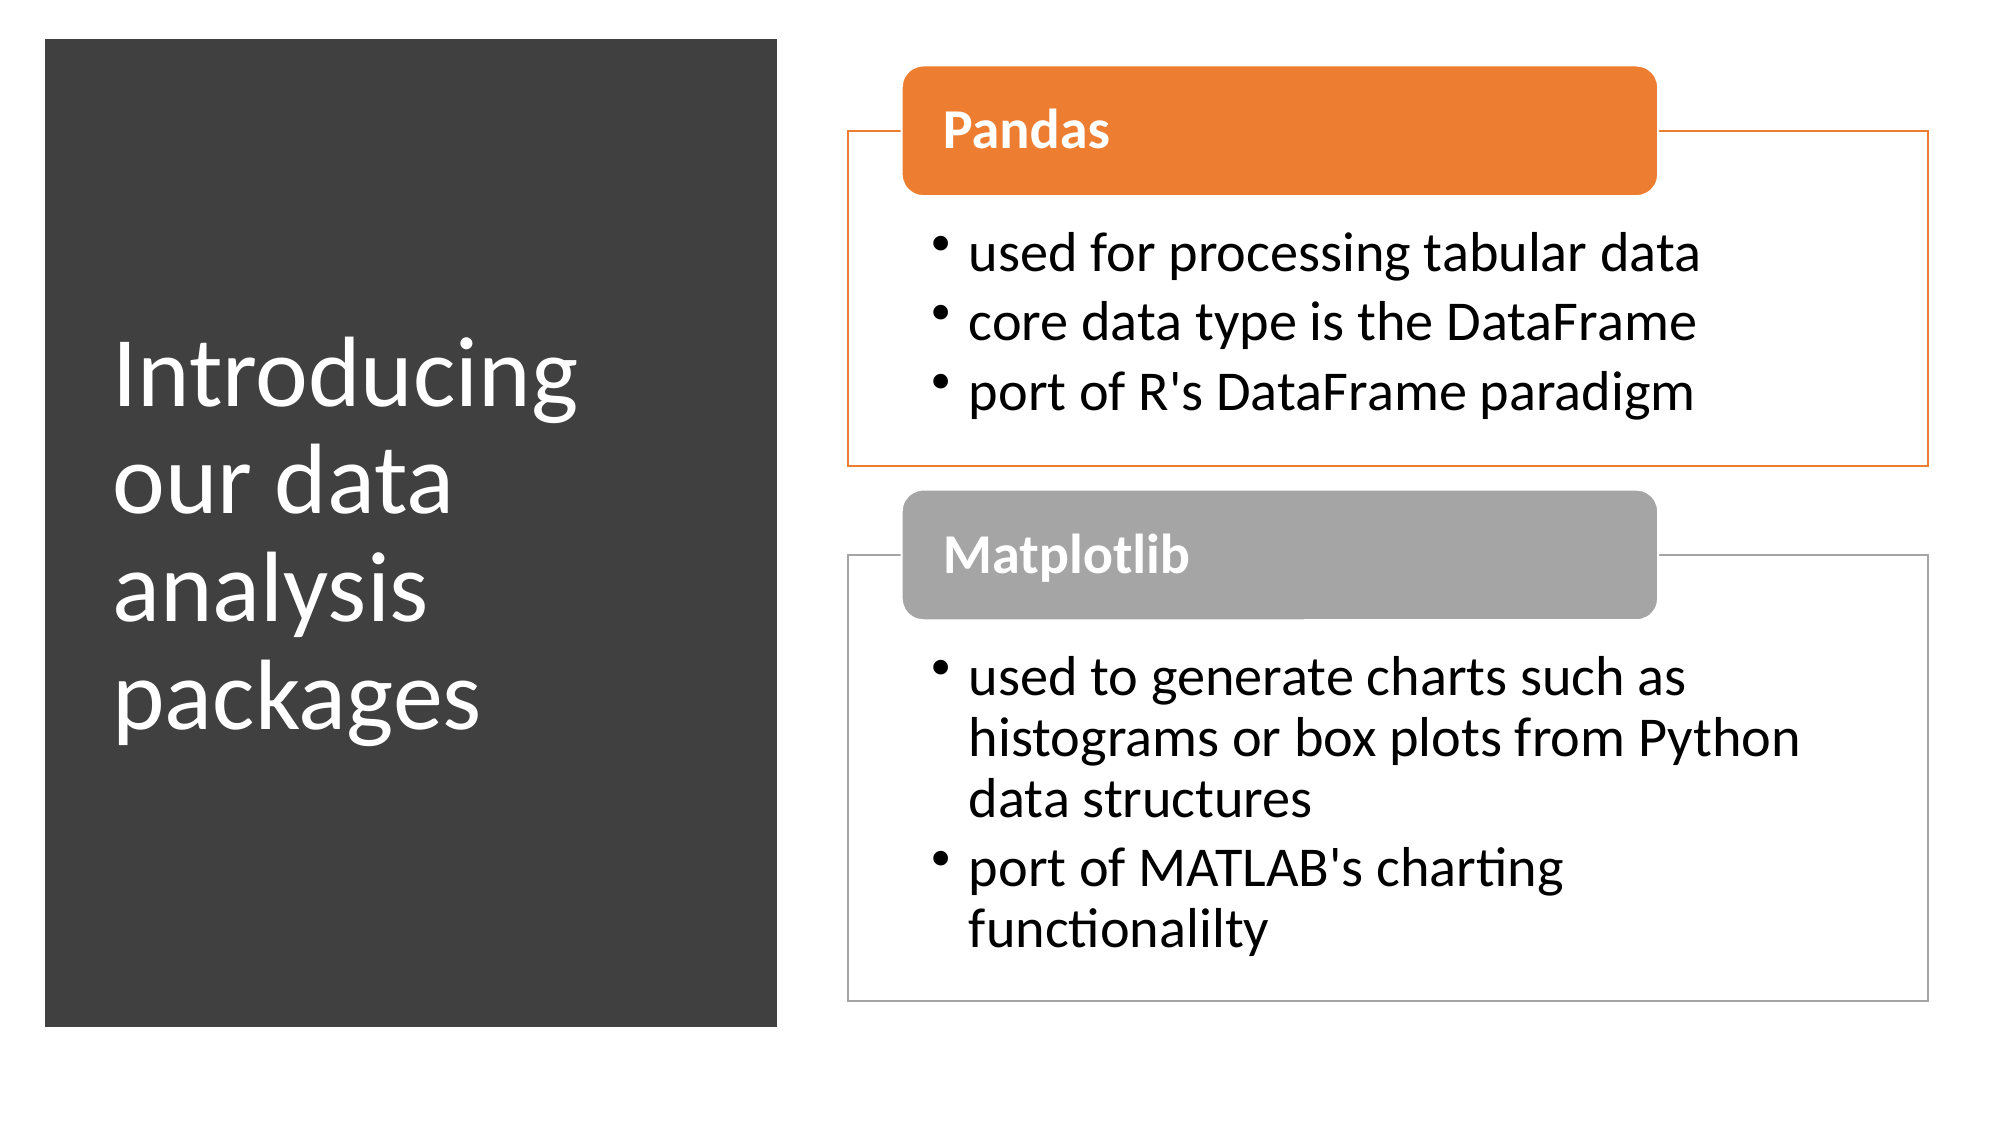

used for processing tabular data
core data type is the DataFrame
port of R's DataFrame paradigm
Pandas
used to generate charts such as histograms or box plots from Python data structures
port of MATLAB's charting functionalilty
Matplotlib
# Introducing our data analysis packages